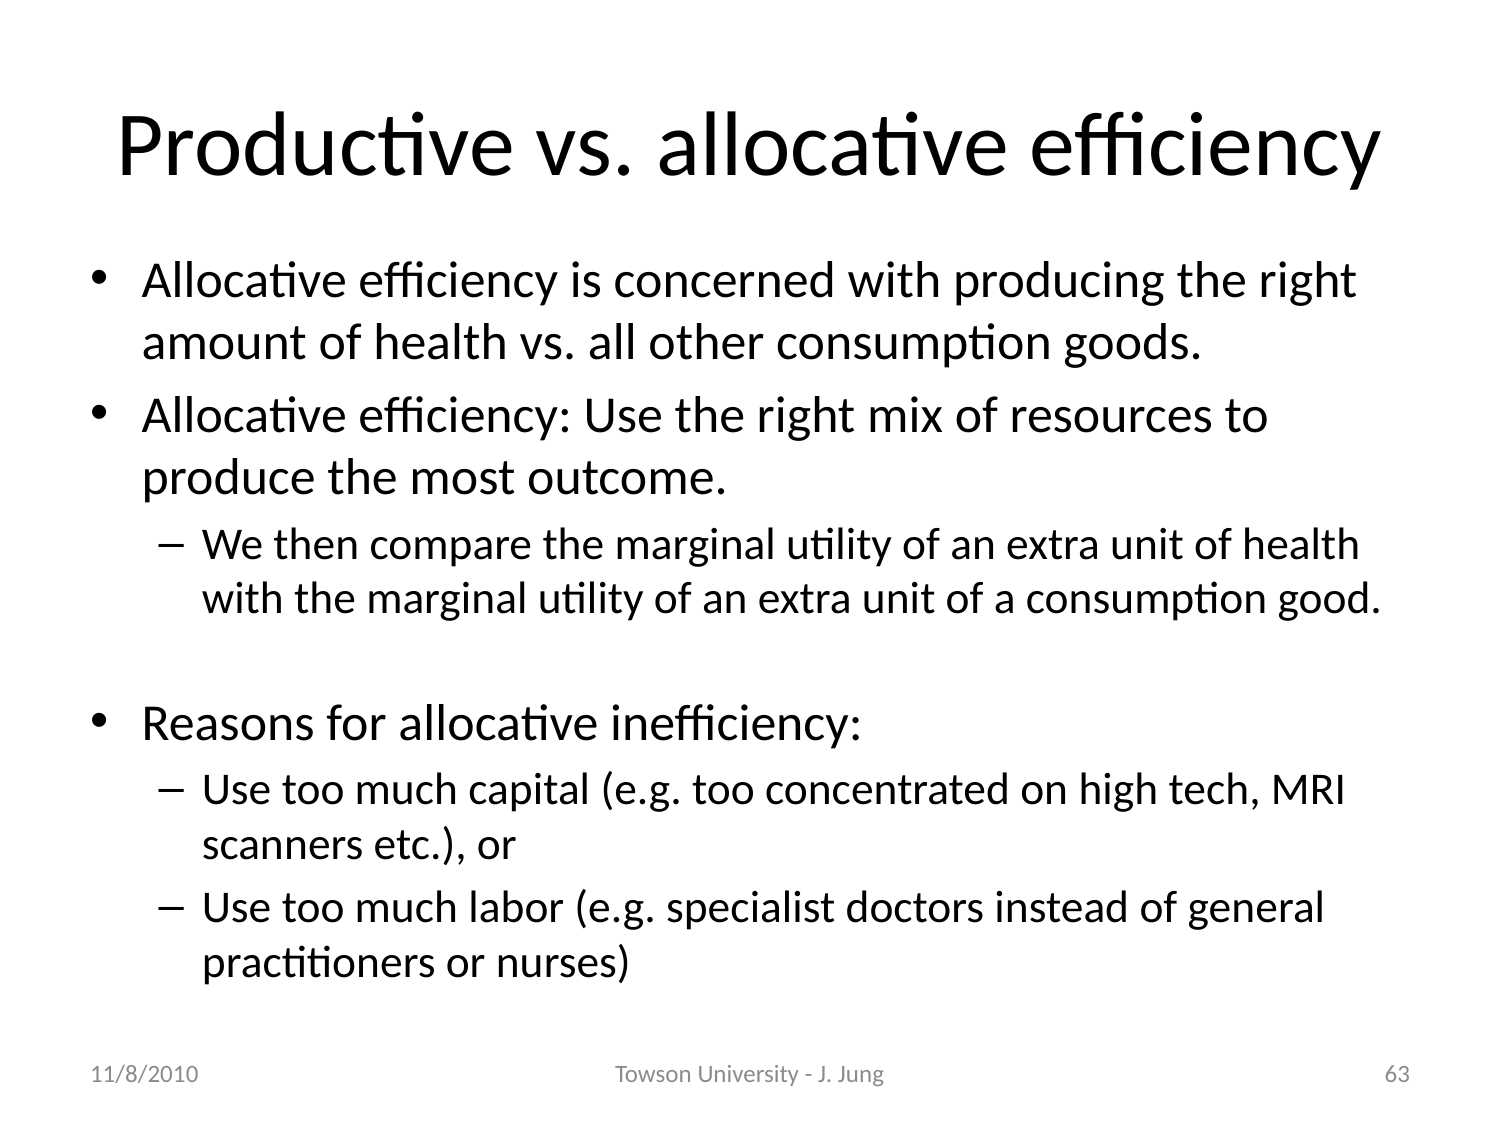

# Productive vs. allocative efficiency
Allocative efficiency is concerned with producing the right amount of health vs. all other consumption goods.
Allocative efficiency: Use the right mix of resources to produce the most outcome.
We then compare the marginal utility of an extra unit of health with the marginal utility of an extra unit of a consumption good.
Reasons for allocative inefficiency:
Use too much capital (e.g. too concentrated on high tech, MRI scanners etc.), or
Use too much labor (e.g. specialist doctors instead of general practitioners or nurses)

11/8/2010
Towson University - J. Jung
63